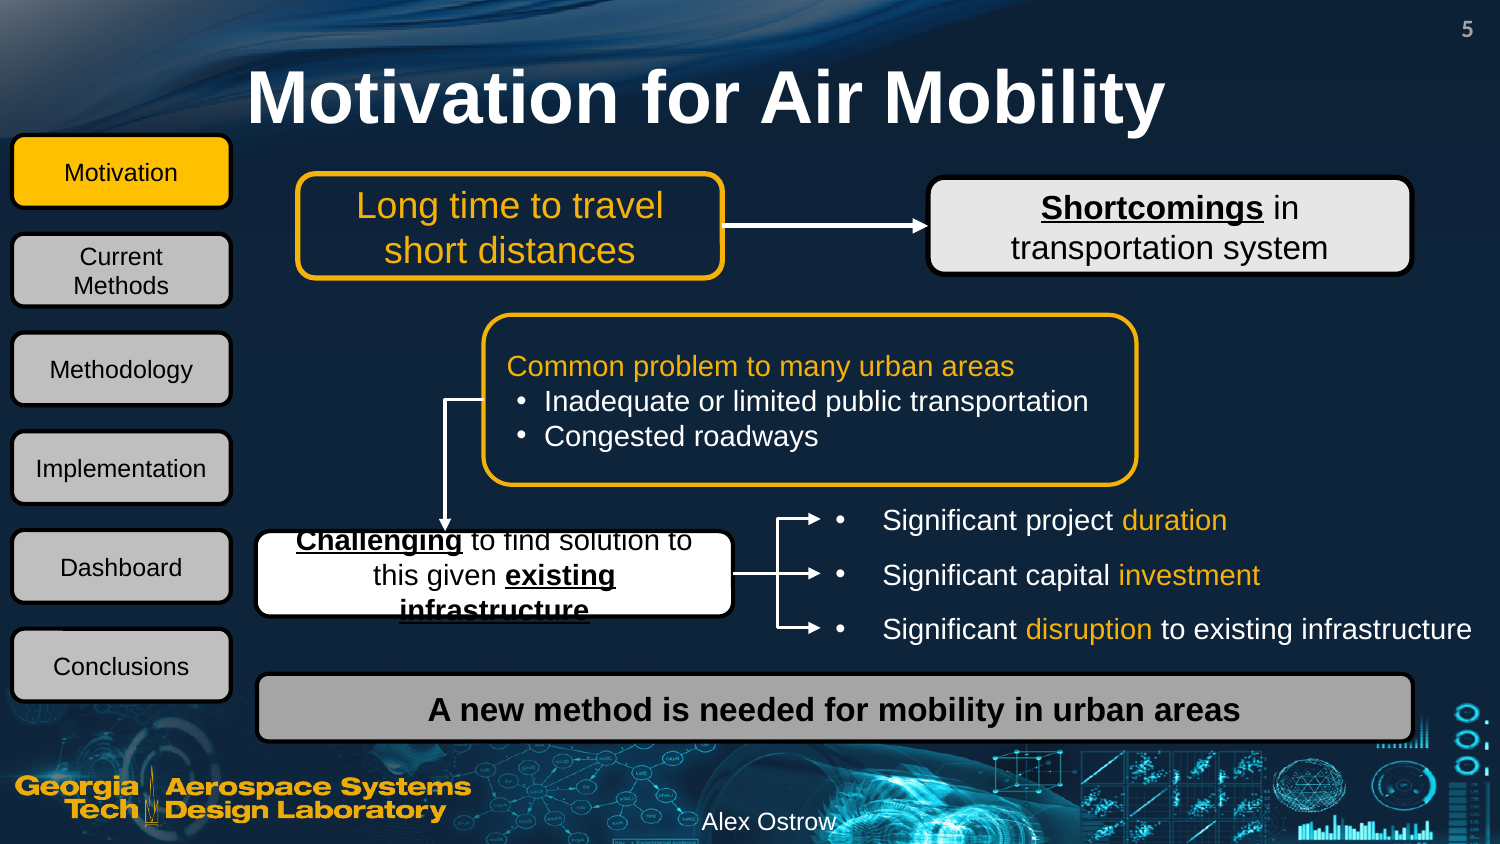

5
# Motivation for Air Mobility
Motivation
Long time to travel short distances
Shortcomings in transportation system
Current Methods
Common problem to many urban areas
Inadequate or limited public transportation
Congested roadways
Methodology
Implementation
Significant project duration
Dashboard
Challenging to find solution to this given existing infrastructure
Significant capital investment
Significant disruption to existing infrastructure
Conclusions
A new method is needed for mobility in urban areas
Alex Ostrow